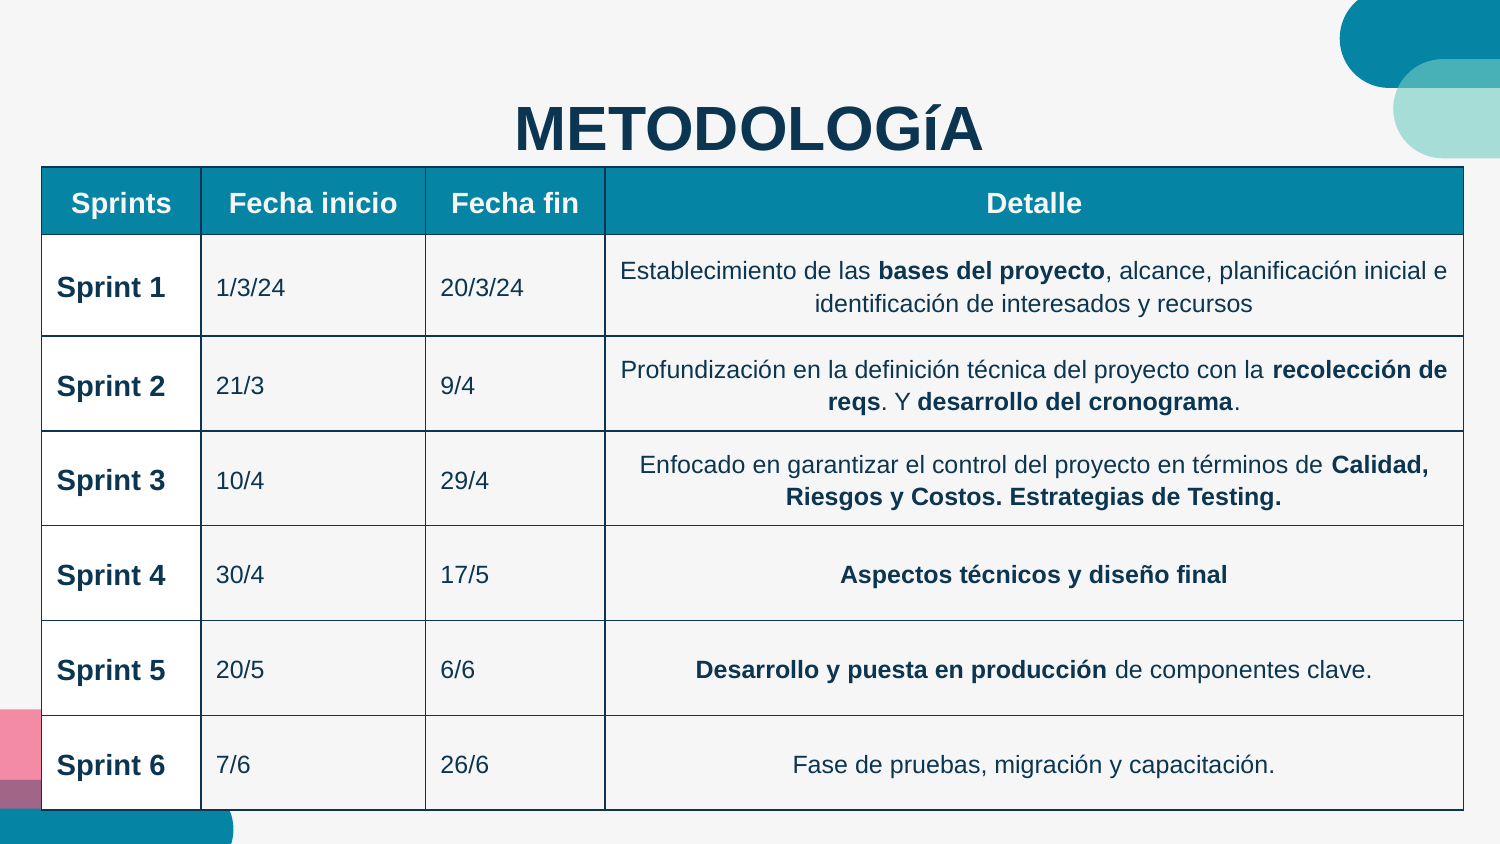

# METODOLOGíA
| Sprints | Fecha inicio | Fecha fin | Detalle |
| --- | --- | --- | --- |
| Sprint 1 | 1/3/24 | 20/3/24 | Establecimiento de las bases del proyecto, alcance, planificación inicial e identificación de interesados y recursos |
| Sprint 2 | 21/3 | 9/4 | Profundización en la definición técnica del proyecto con la recolección de reqs. Y desarrollo del cronograma. |
| Sprint 3 | 10/4 | 29/4 | Enfocado en garantizar el control del proyecto en términos de Calidad, Riesgos y Costos. Estrategias de Testing. |
| Sprint 4 | 30/4 | 17/5 | Aspectos técnicos y diseño final |
| Sprint 5 | 20/5 | 6/6 | Desarrollo y puesta en producción de componentes clave. |
| Sprint 6 | 7/6 | 26/6 | Fase de pruebas, migración y capacitación. |